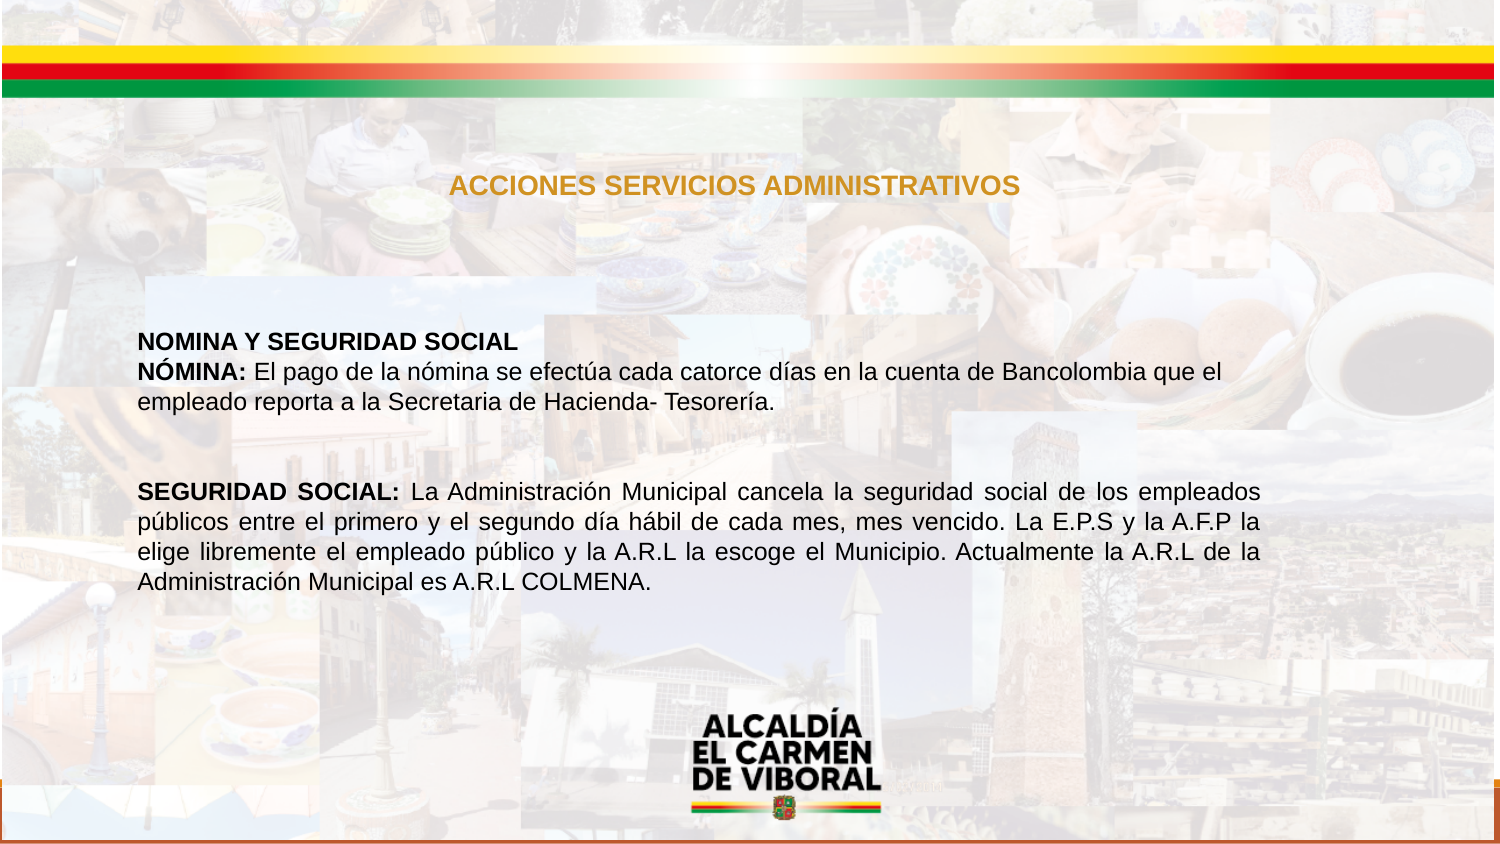

ACCIONES SERVICIOS ADMINISTRATIVOS

NOMINA Y SEGURIDAD SOCIAL
NÓMINA: El pago de la nómina se efectúa cada catorce días en la cuenta de Bancolombia que el empleado reporta a la Secretaria de Hacienda- Tesorería.

SEGURIDAD SOCIAL: La Administración Municipal cancela la seguridad social de los empleados públicos entre el primero y el segundo día hábil de cada mes, mes vencido. La E.P.S y la A.F.P la elige libremente el empleado público y la A.R.L la escoge el Municipio. Actualmente la A.R.L de la Administración Municipal es A.R.L COLMENA.